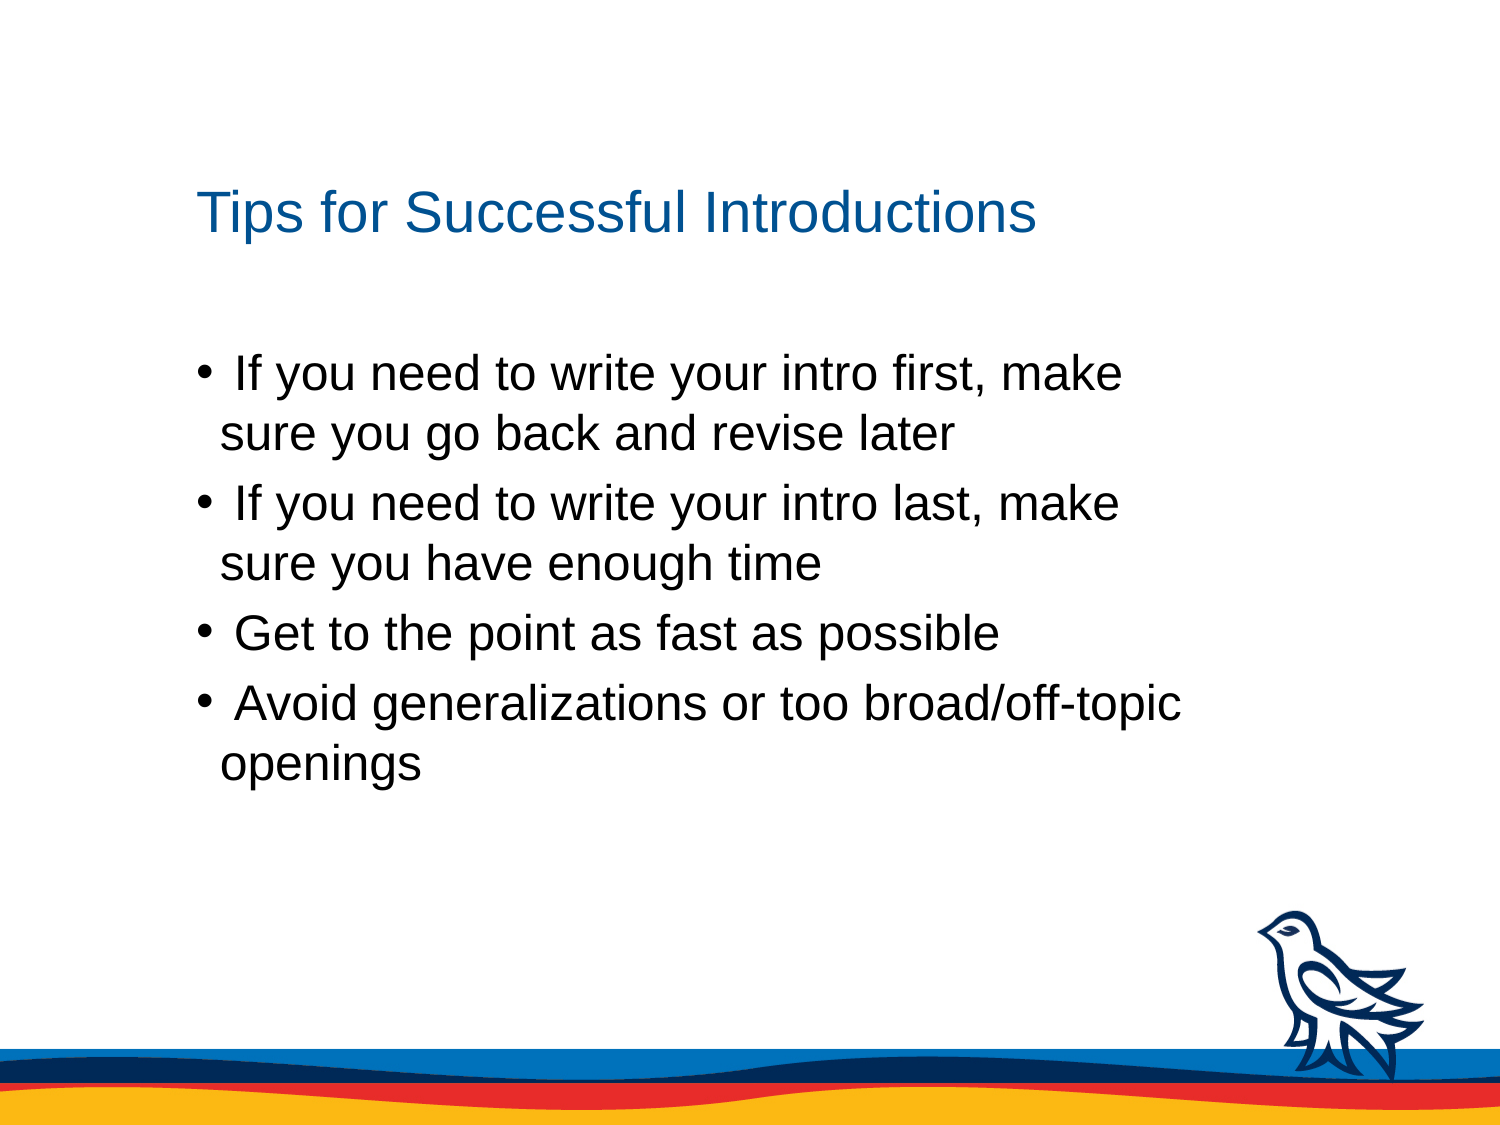

# Tips for Successful Introductions
 If you need to write your intro first, make sure you go back and revise later
 If you need to write your intro last, make sure you have enough time
 Get to the point as fast as possible
 Avoid generalizations or too broad/off-topic openings